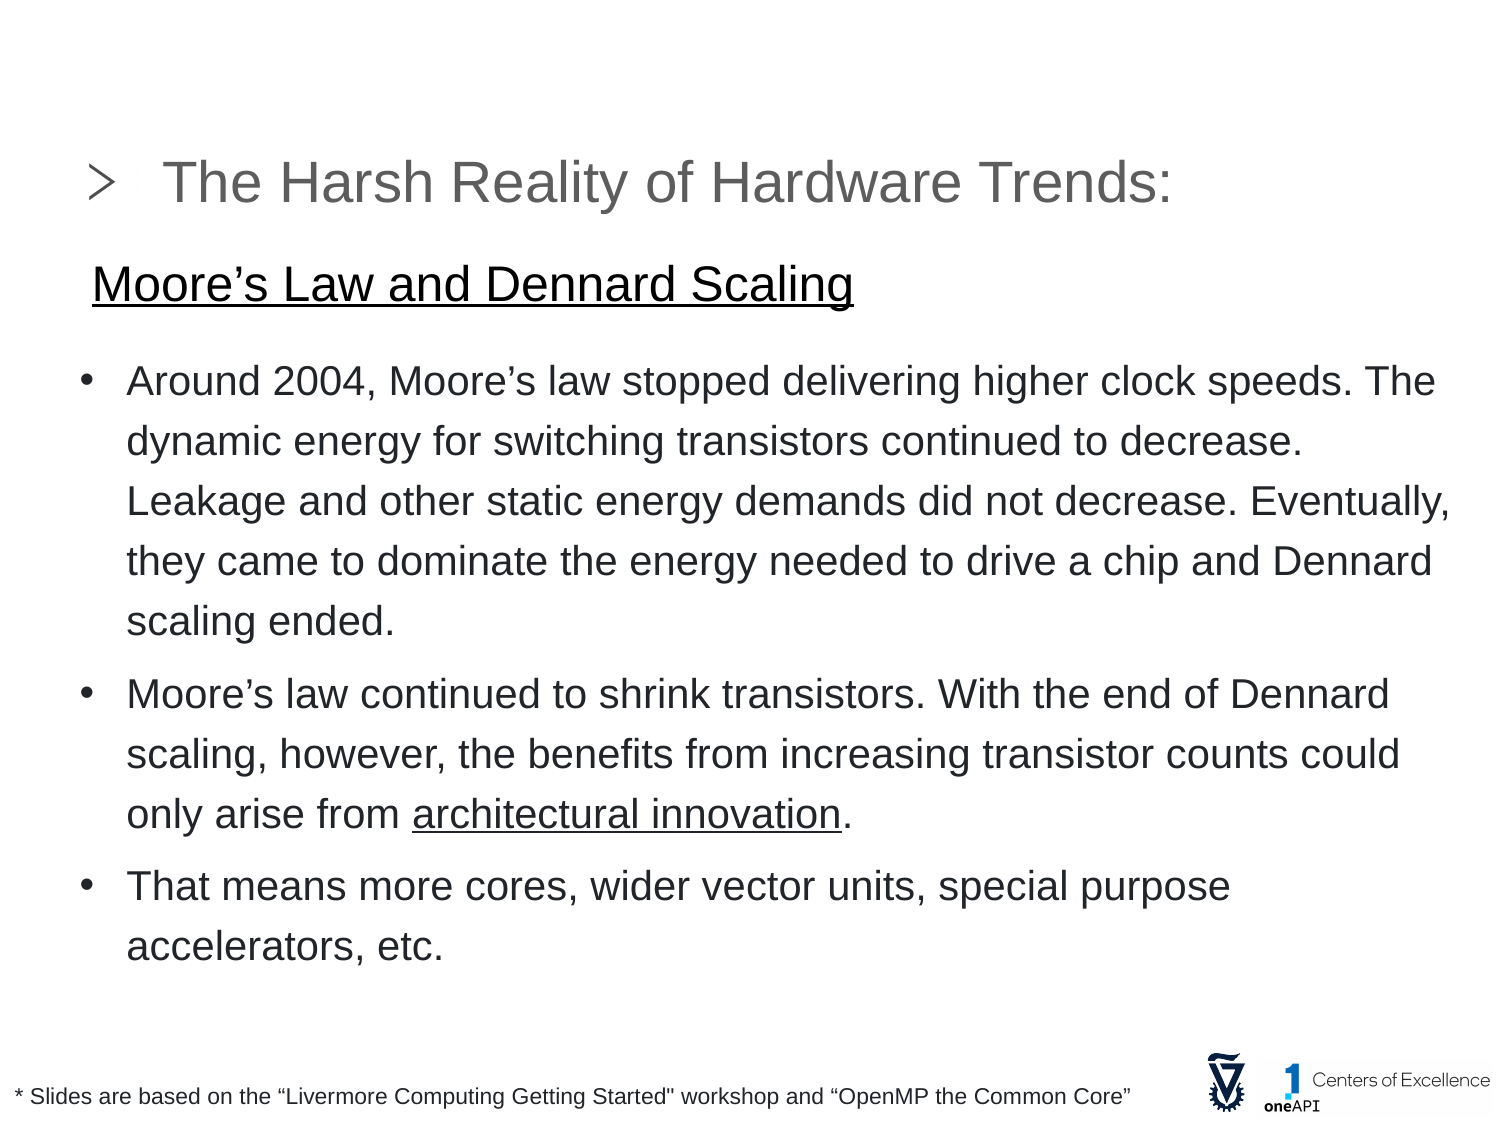

The Harsh Reality of Hardware Trends:
Moore’s Law and Dennard Scaling
Around 2004, Moore’s law stopped delivering higher clock speeds. The dynamic energy for switching transistors continued to decrease. Leakage and other static energy demands did not decrease. Eventually, they came to dominate the energy needed to drive a chip and Dennard scaling ended.
Moore’s law continued to shrink transistors. With the end of Dennard scaling, however, the benefits from increasing transistor counts could only arise from architectural innovation.
That means more cores, wider vector units, special purpose accelerators, etc.